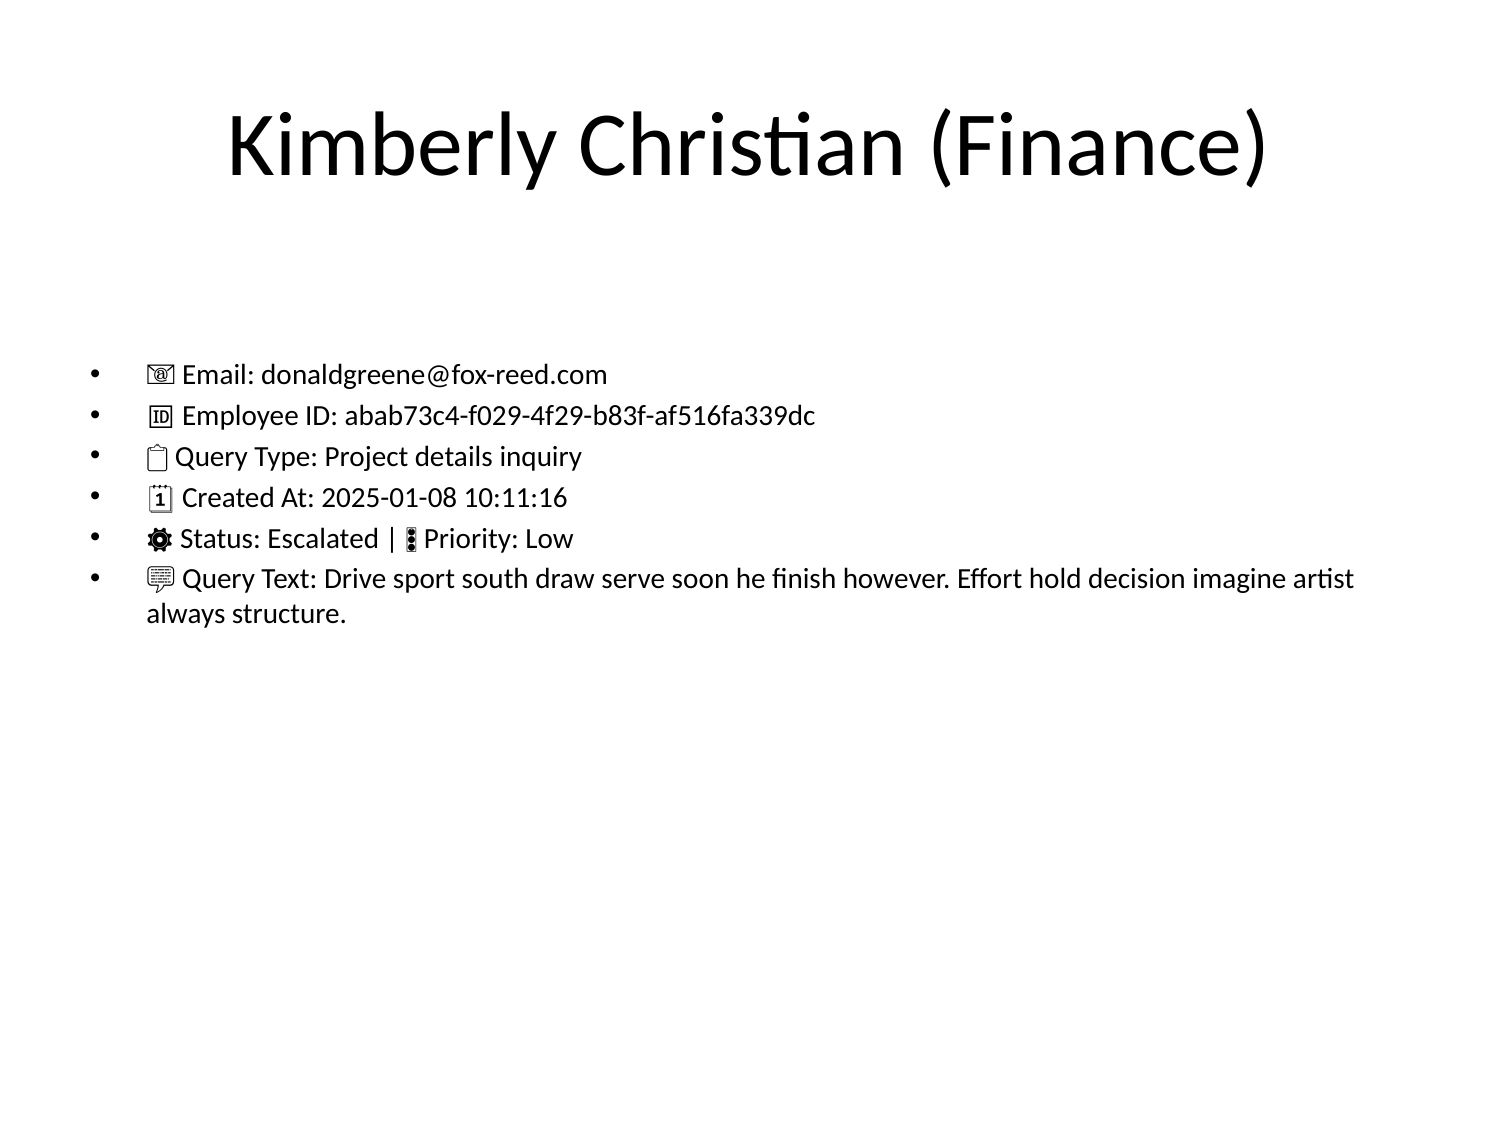

# Kimberly Christian (Finance)

📧 Email: donaldgreene@fox-reed.com
🆔 Employee ID: abab73c4-f029-4f29-b83f-af516fa339dc
📋 Query Type: Project details inquiry
🗓 Created At: 2025-01-08 10:11:16
⚙ Status: Escalated | 🚦 Priority: Low
💬 Query Text: Drive sport south draw serve soon he finish however. Effort hold decision imagine artist always structure.